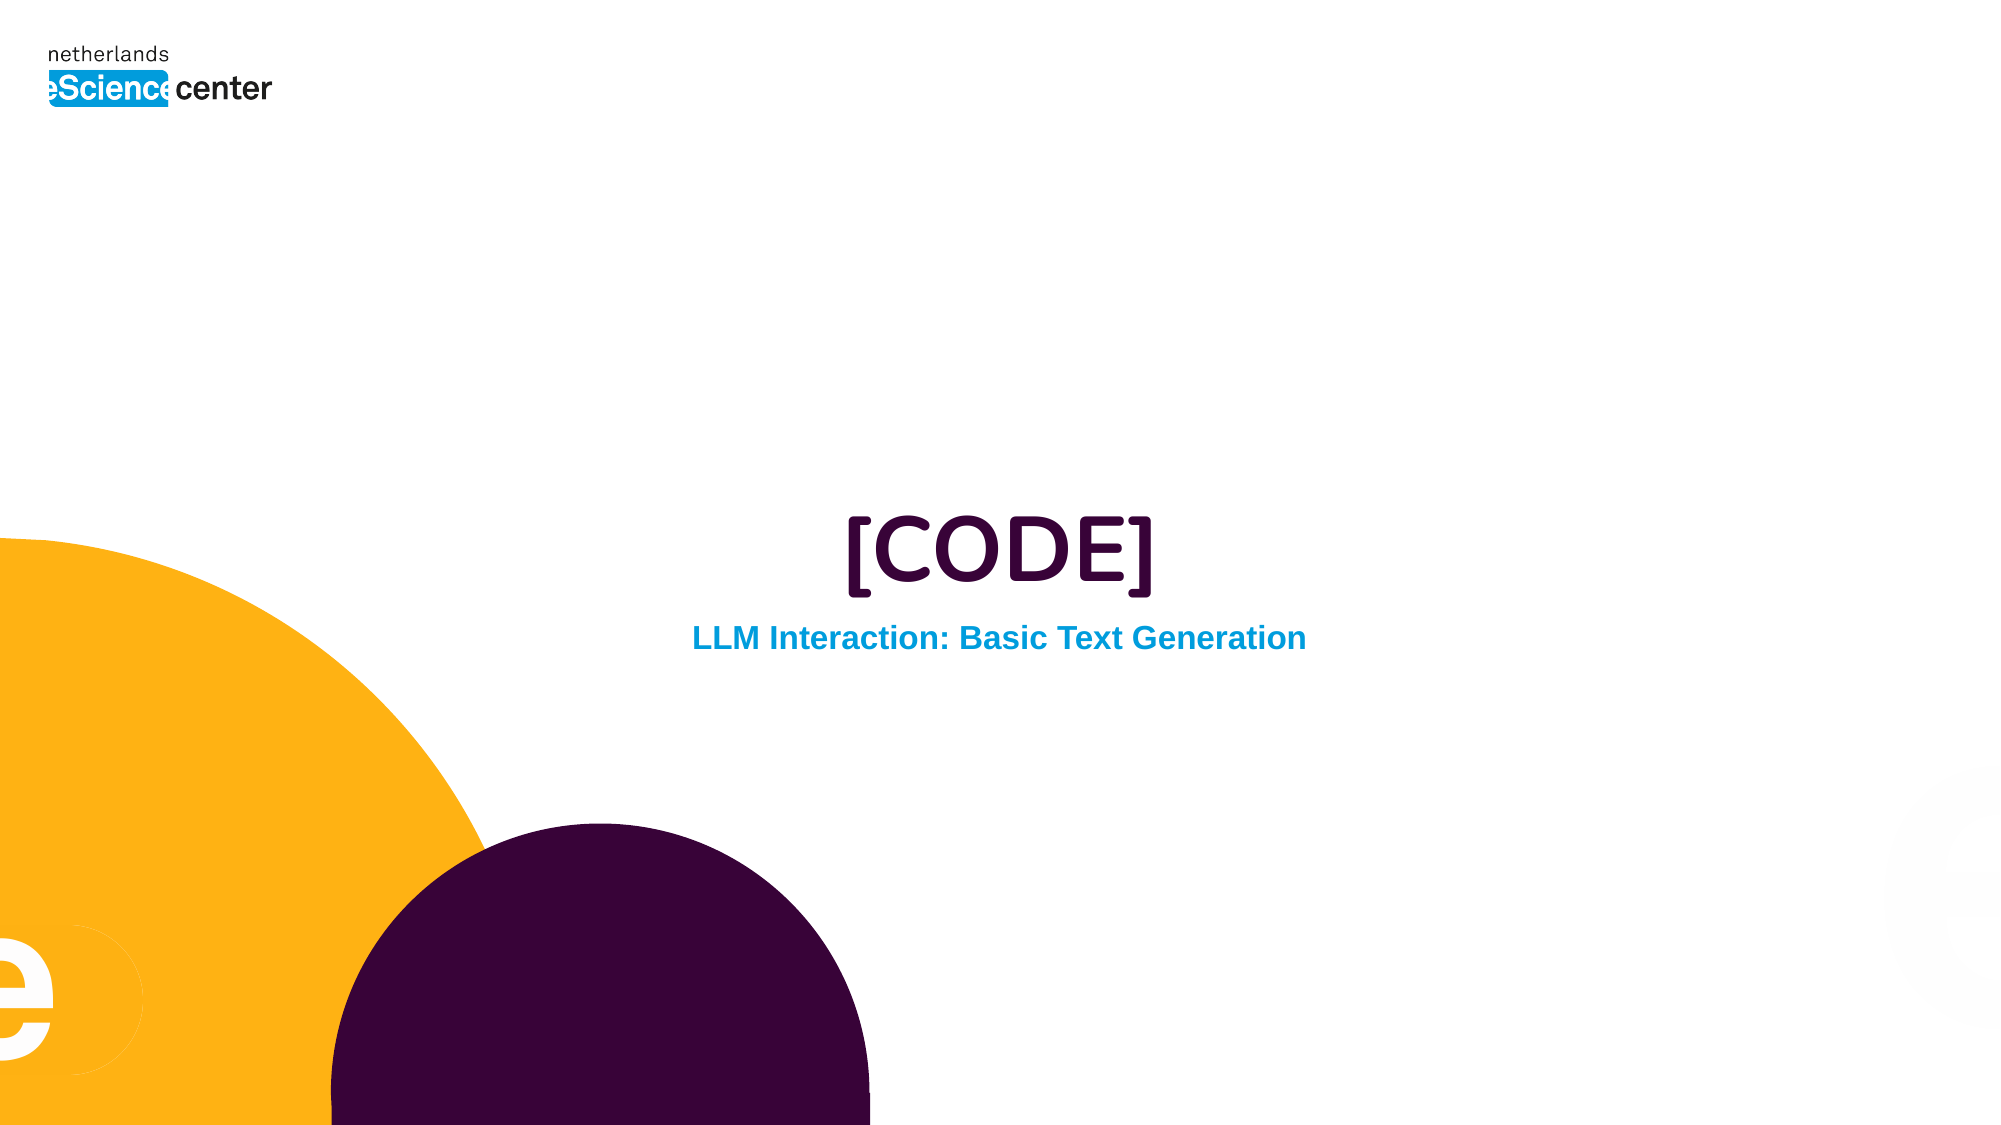

# [CODE]
LLM Interaction: Basic Text Generation